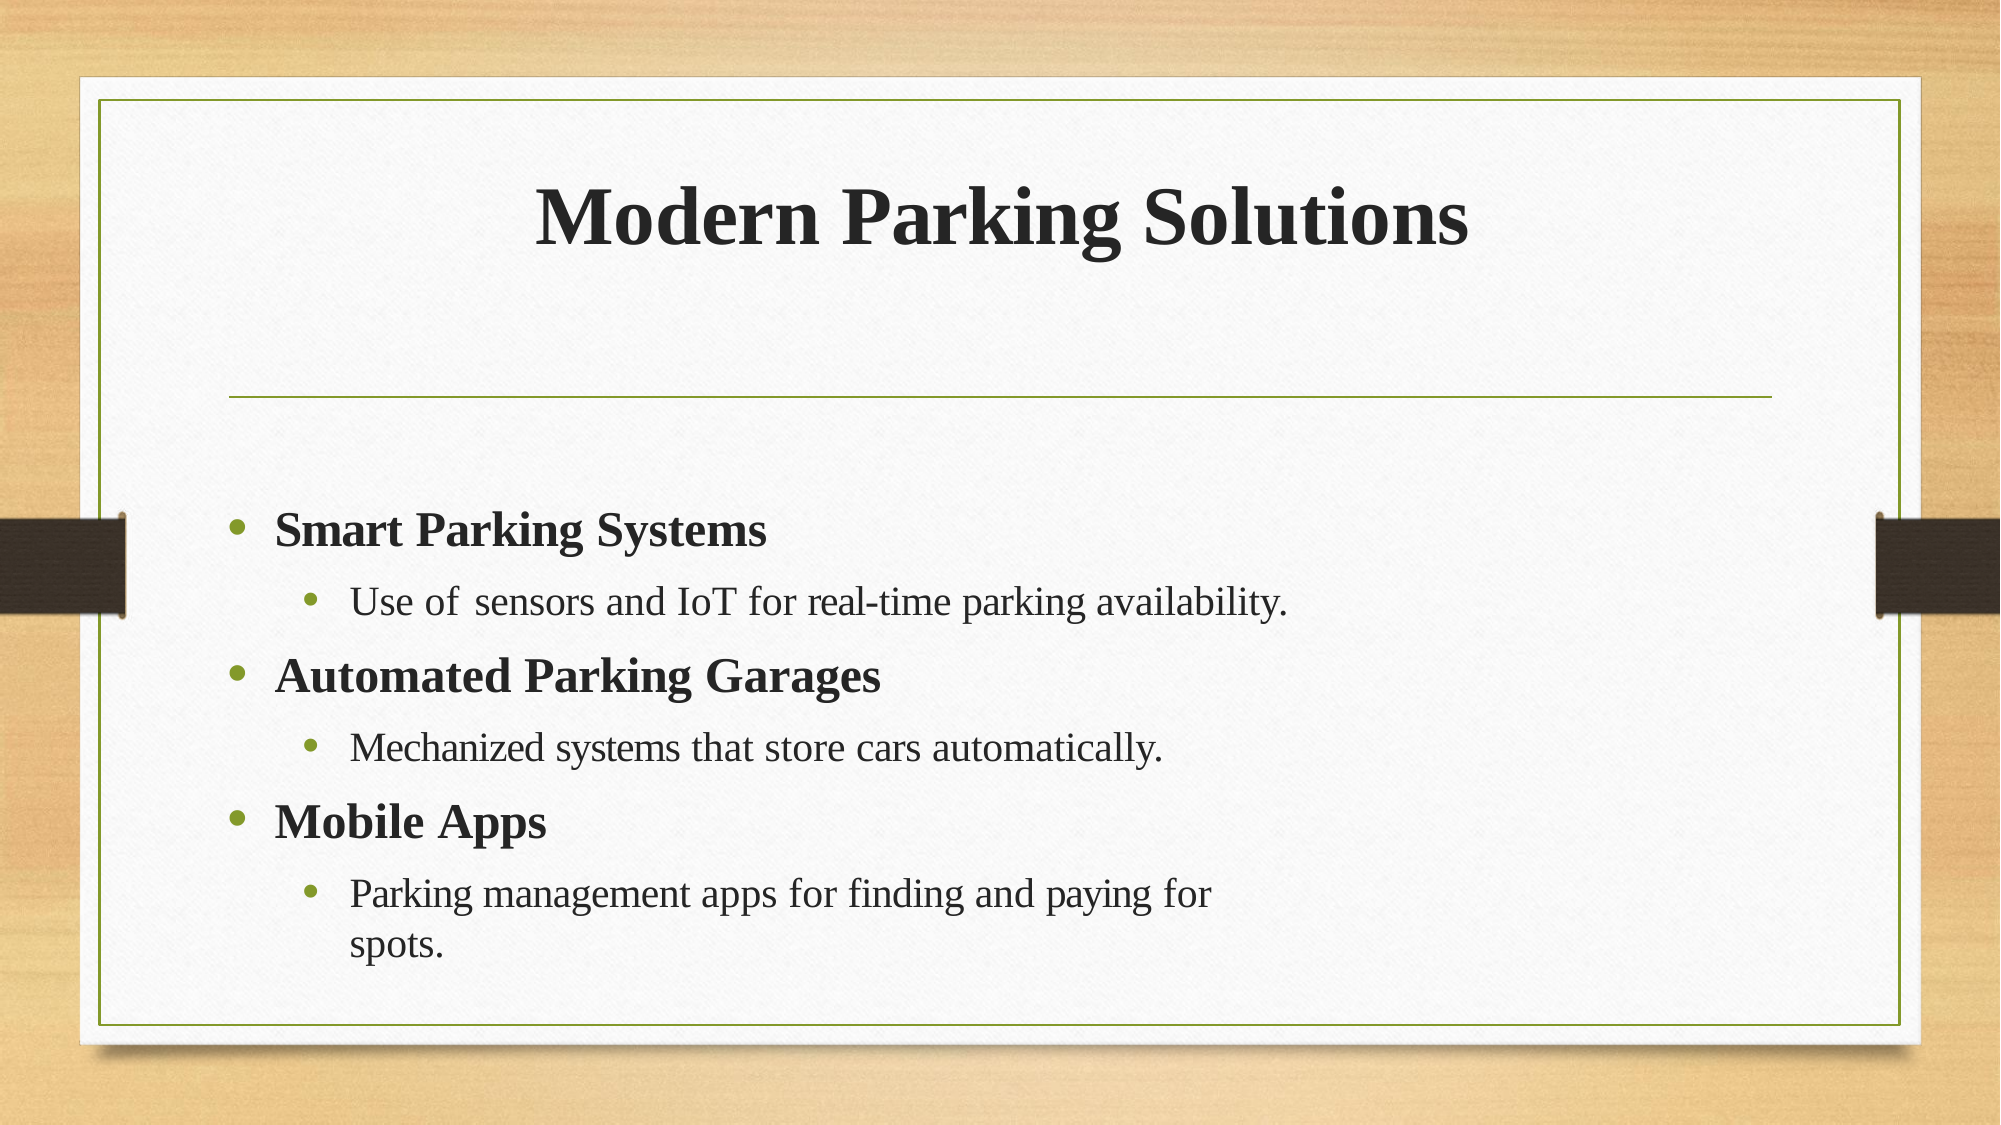

# Modern Parking Solutions
Smart Parking Systems
Use of sensors and IoT for real-time parking availability.
Automated Parking Garages
Mechanized systems that store cars automatically.
Mobile Apps
Parking management apps for finding and paying for spots.